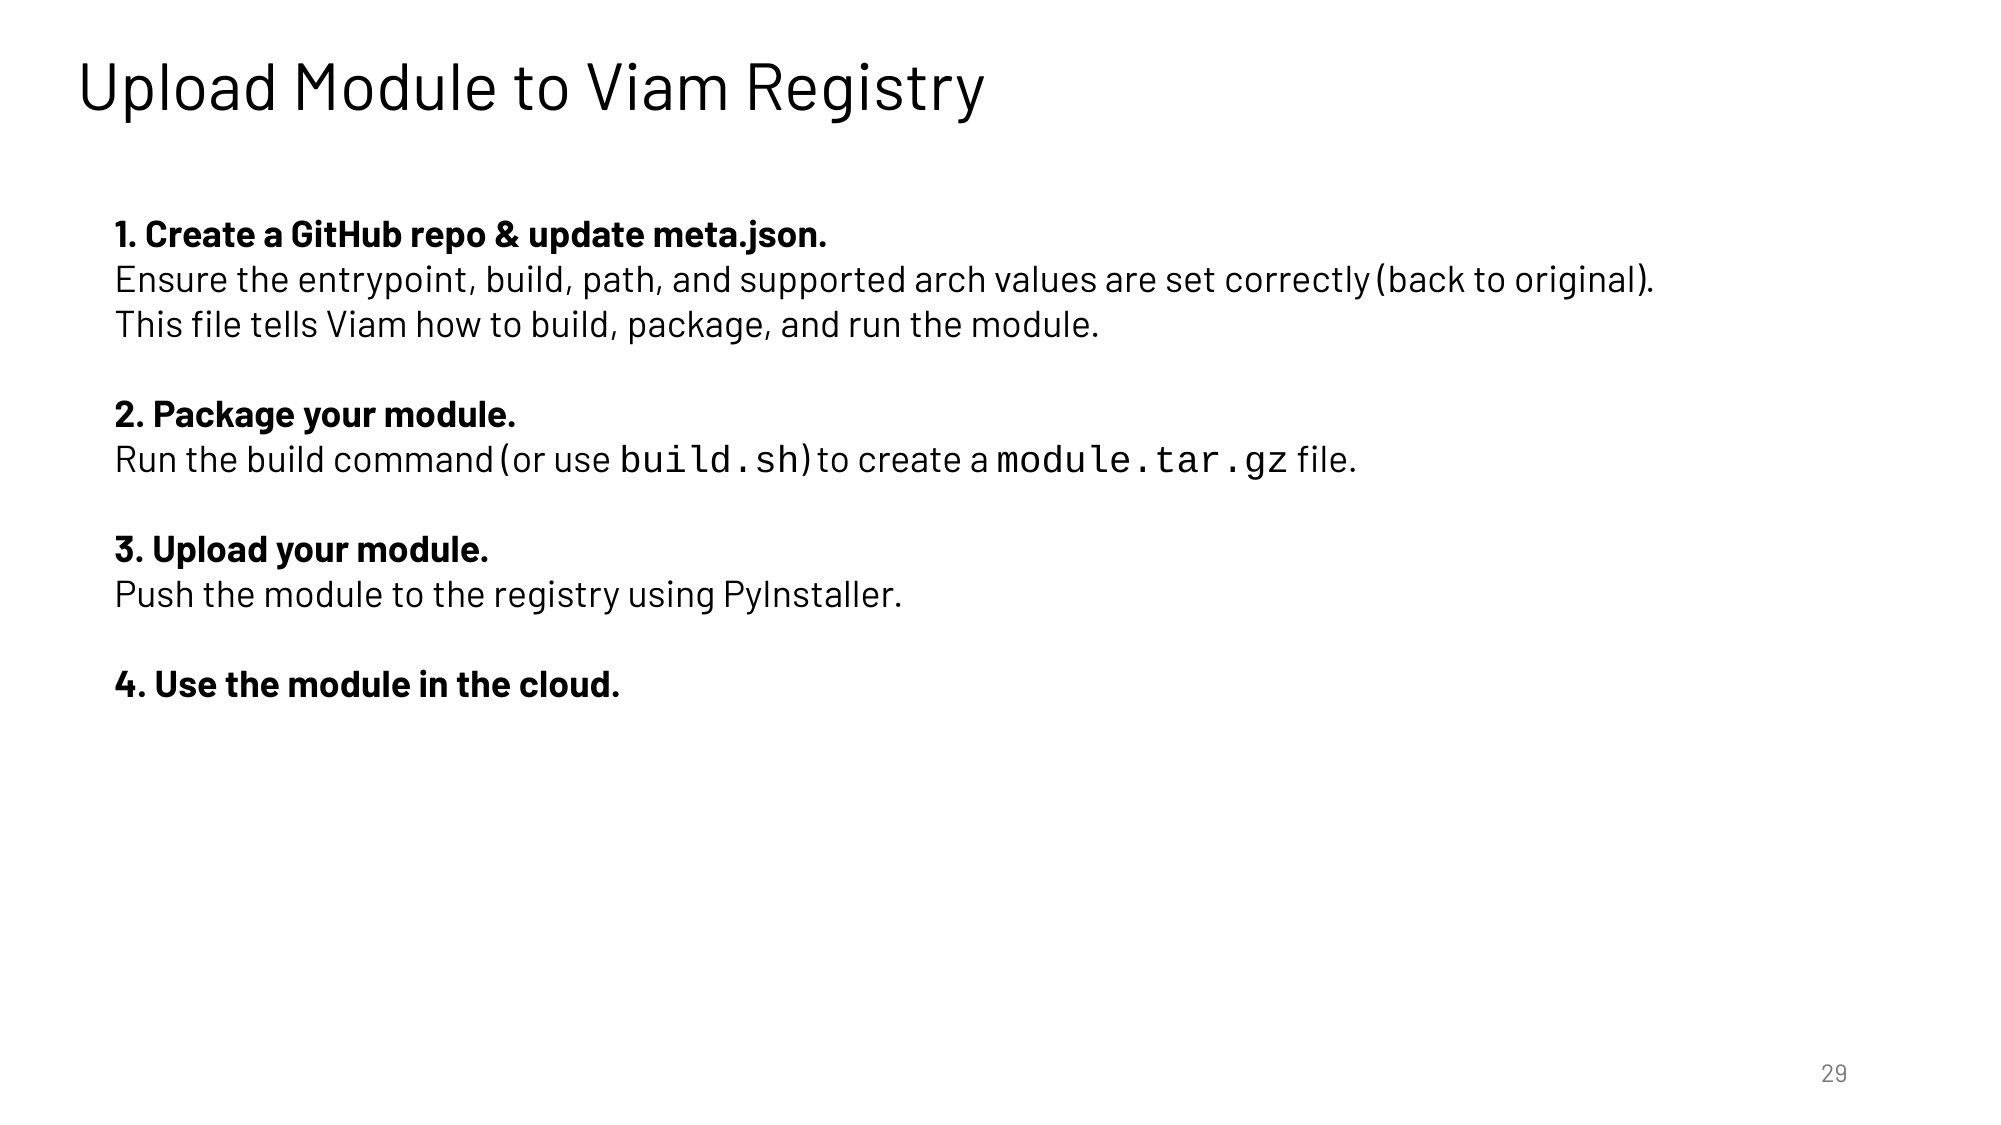

# Upload Module to Viam Registry

1. Create a GitHub repo & update meta.json.
Ensure the entrypoint, build, path, and supported arch values are set correctly (back to original).
This file tells Viam how to build, package, and run the module.

2. Package your module.
Run the build command (or use build.sh) to create a module.tar.gz file.

3. Upload your module.
Push the module to the registry using PyInstaller.

4. Use the module in the cloud.

29